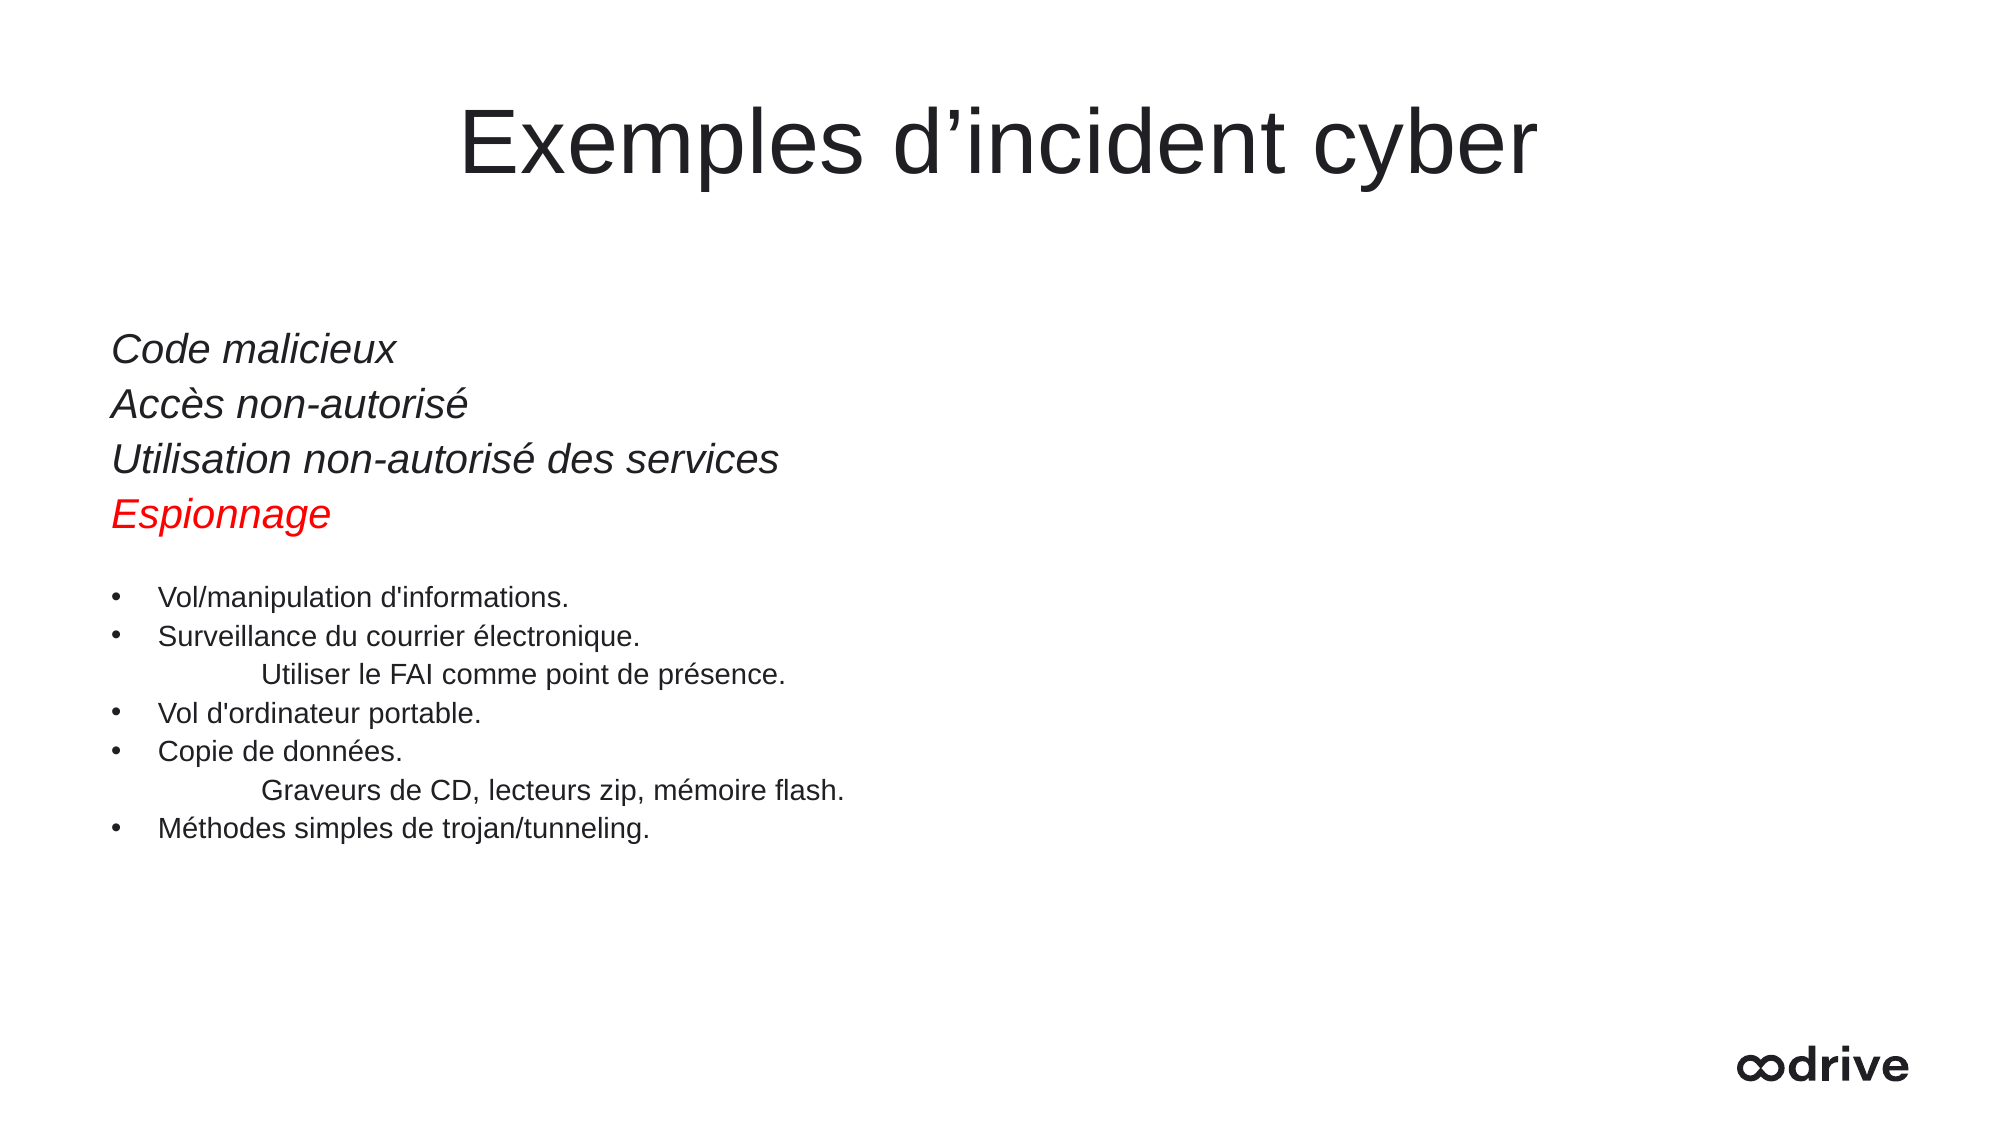

# Exemples d’incident cyber

Code malicieux
Accès non-autorisé
Utilisation non-autorisé des services
Espionnage

Vol/manipulation d'informations.
Surveillance du courrier électronique.
	Utiliser le FAI comme point de présence.
Vol d'ordinateur portable.
Copie de données.
	Graveurs de CD, lecteurs zip, mémoire flash.
Méthodes simples de trojan/tunneling.